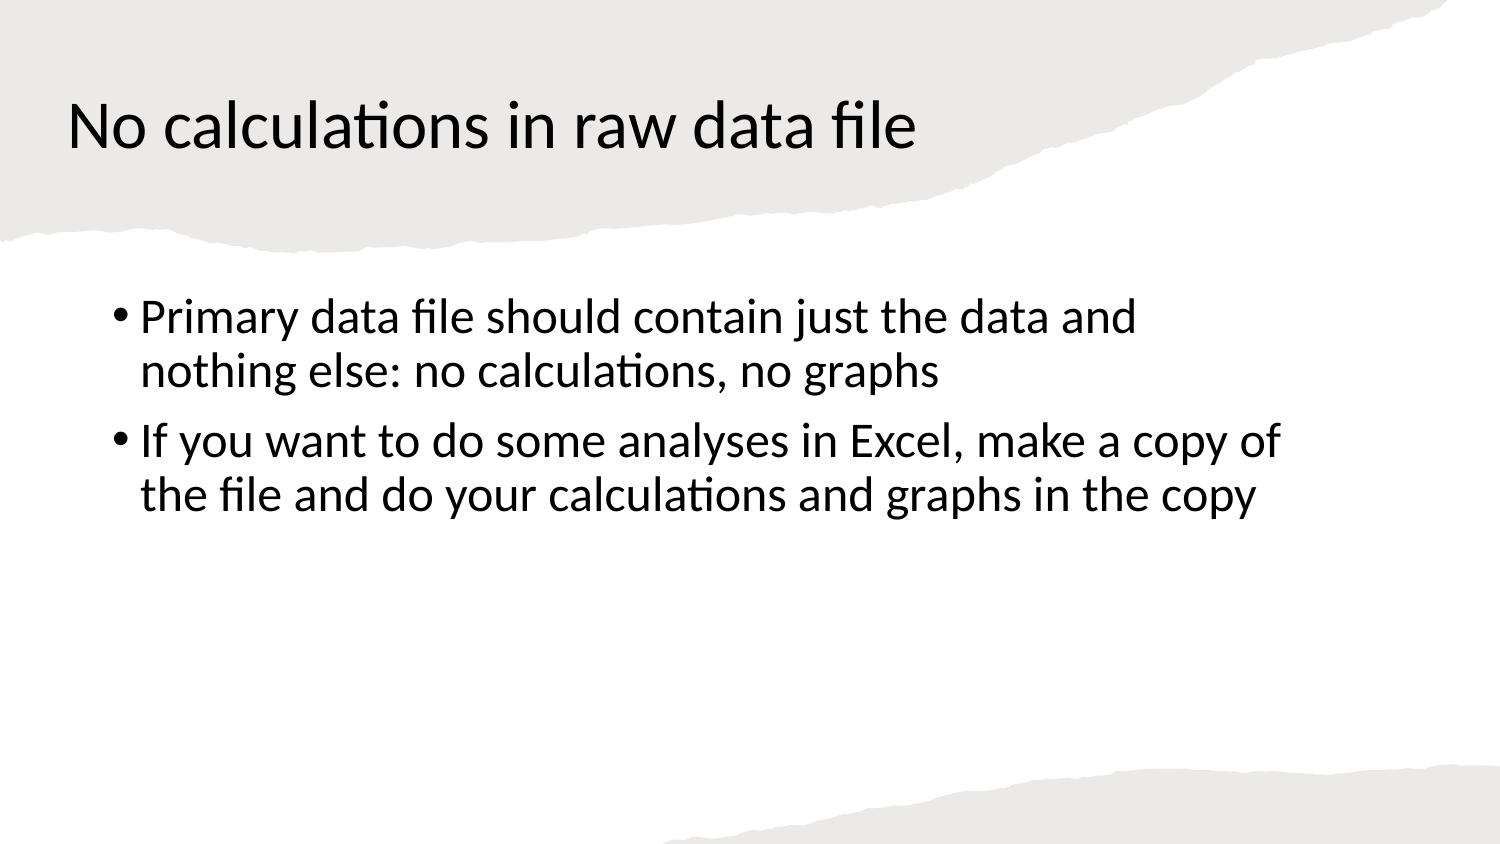

# No calculations in raw data file
Primary data file should contain just the data and nothing else: no calculations, no graphs
If you want to do some analyses in Excel, make a copy of the file and do your calculations and graphs in the copy